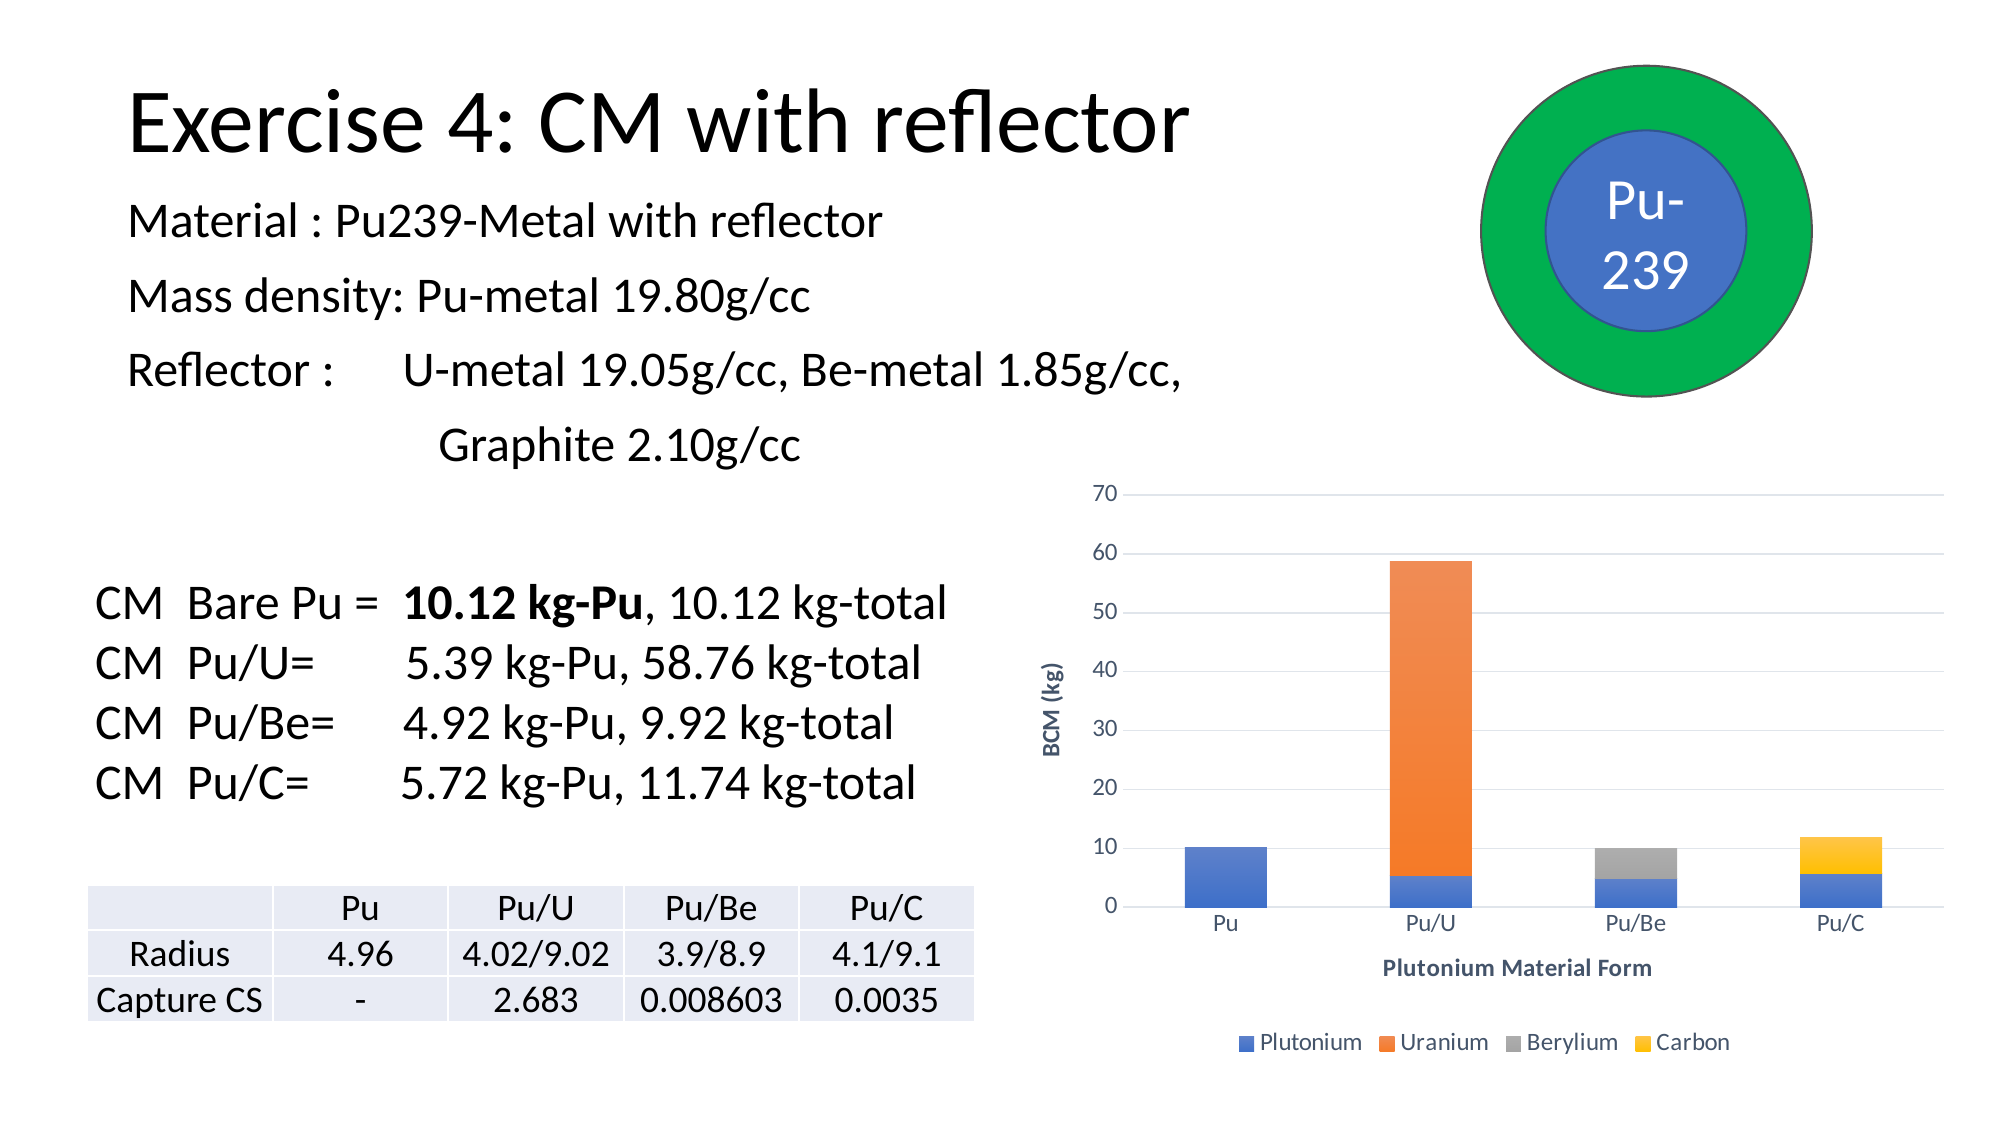

# Exercise 4: CM with reflector

Pu-239
Material : Pu239-Metal with reflector
Mass density: Pu-metal 19.80g/cc
Reflector :      U-metal 19.05g/cc, Be-metal 1.85g/cc,
		           Graphite 2.10g/cc

### Chart

| Category | Plutonium | Uranium | Berylium | Carbon |
|---|---|---|---|---|
| Pu | 10.12043 | 0.0 | 0.0 | 0.0 |
| Pu/U | 5.38805 | 53.3763 | 0.0 | 0.0 |
| Pu/Be | 4.9198 | 0.0 | 4.9979 | 0.0 |
| Pu/C | 5.71617 | 0.0 | 0.0 | 6.0225 |
CM  Bare Pu =  10.12 kg-Pu, 10.12 kg-total
CM  Pu/U=        5.39 kg-Pu, 58.76 kg-total
CM  Pu/Be=      4.92 kg-Pu, 9.92 kg-total
CM  Pu/C=        5.72 kg-Pu, 11.74 kg-total
|  | Pu | Pu/U | Pu/Be | Pu/C |
| --- | --- | --- | --- | --- |
| Radius | 4.96 | 4.02/9.02 | 3.9/8.9 | 4.1/9.1 |
| Capture CS | - | 2.683 | 0.008603 | 0.0035 |